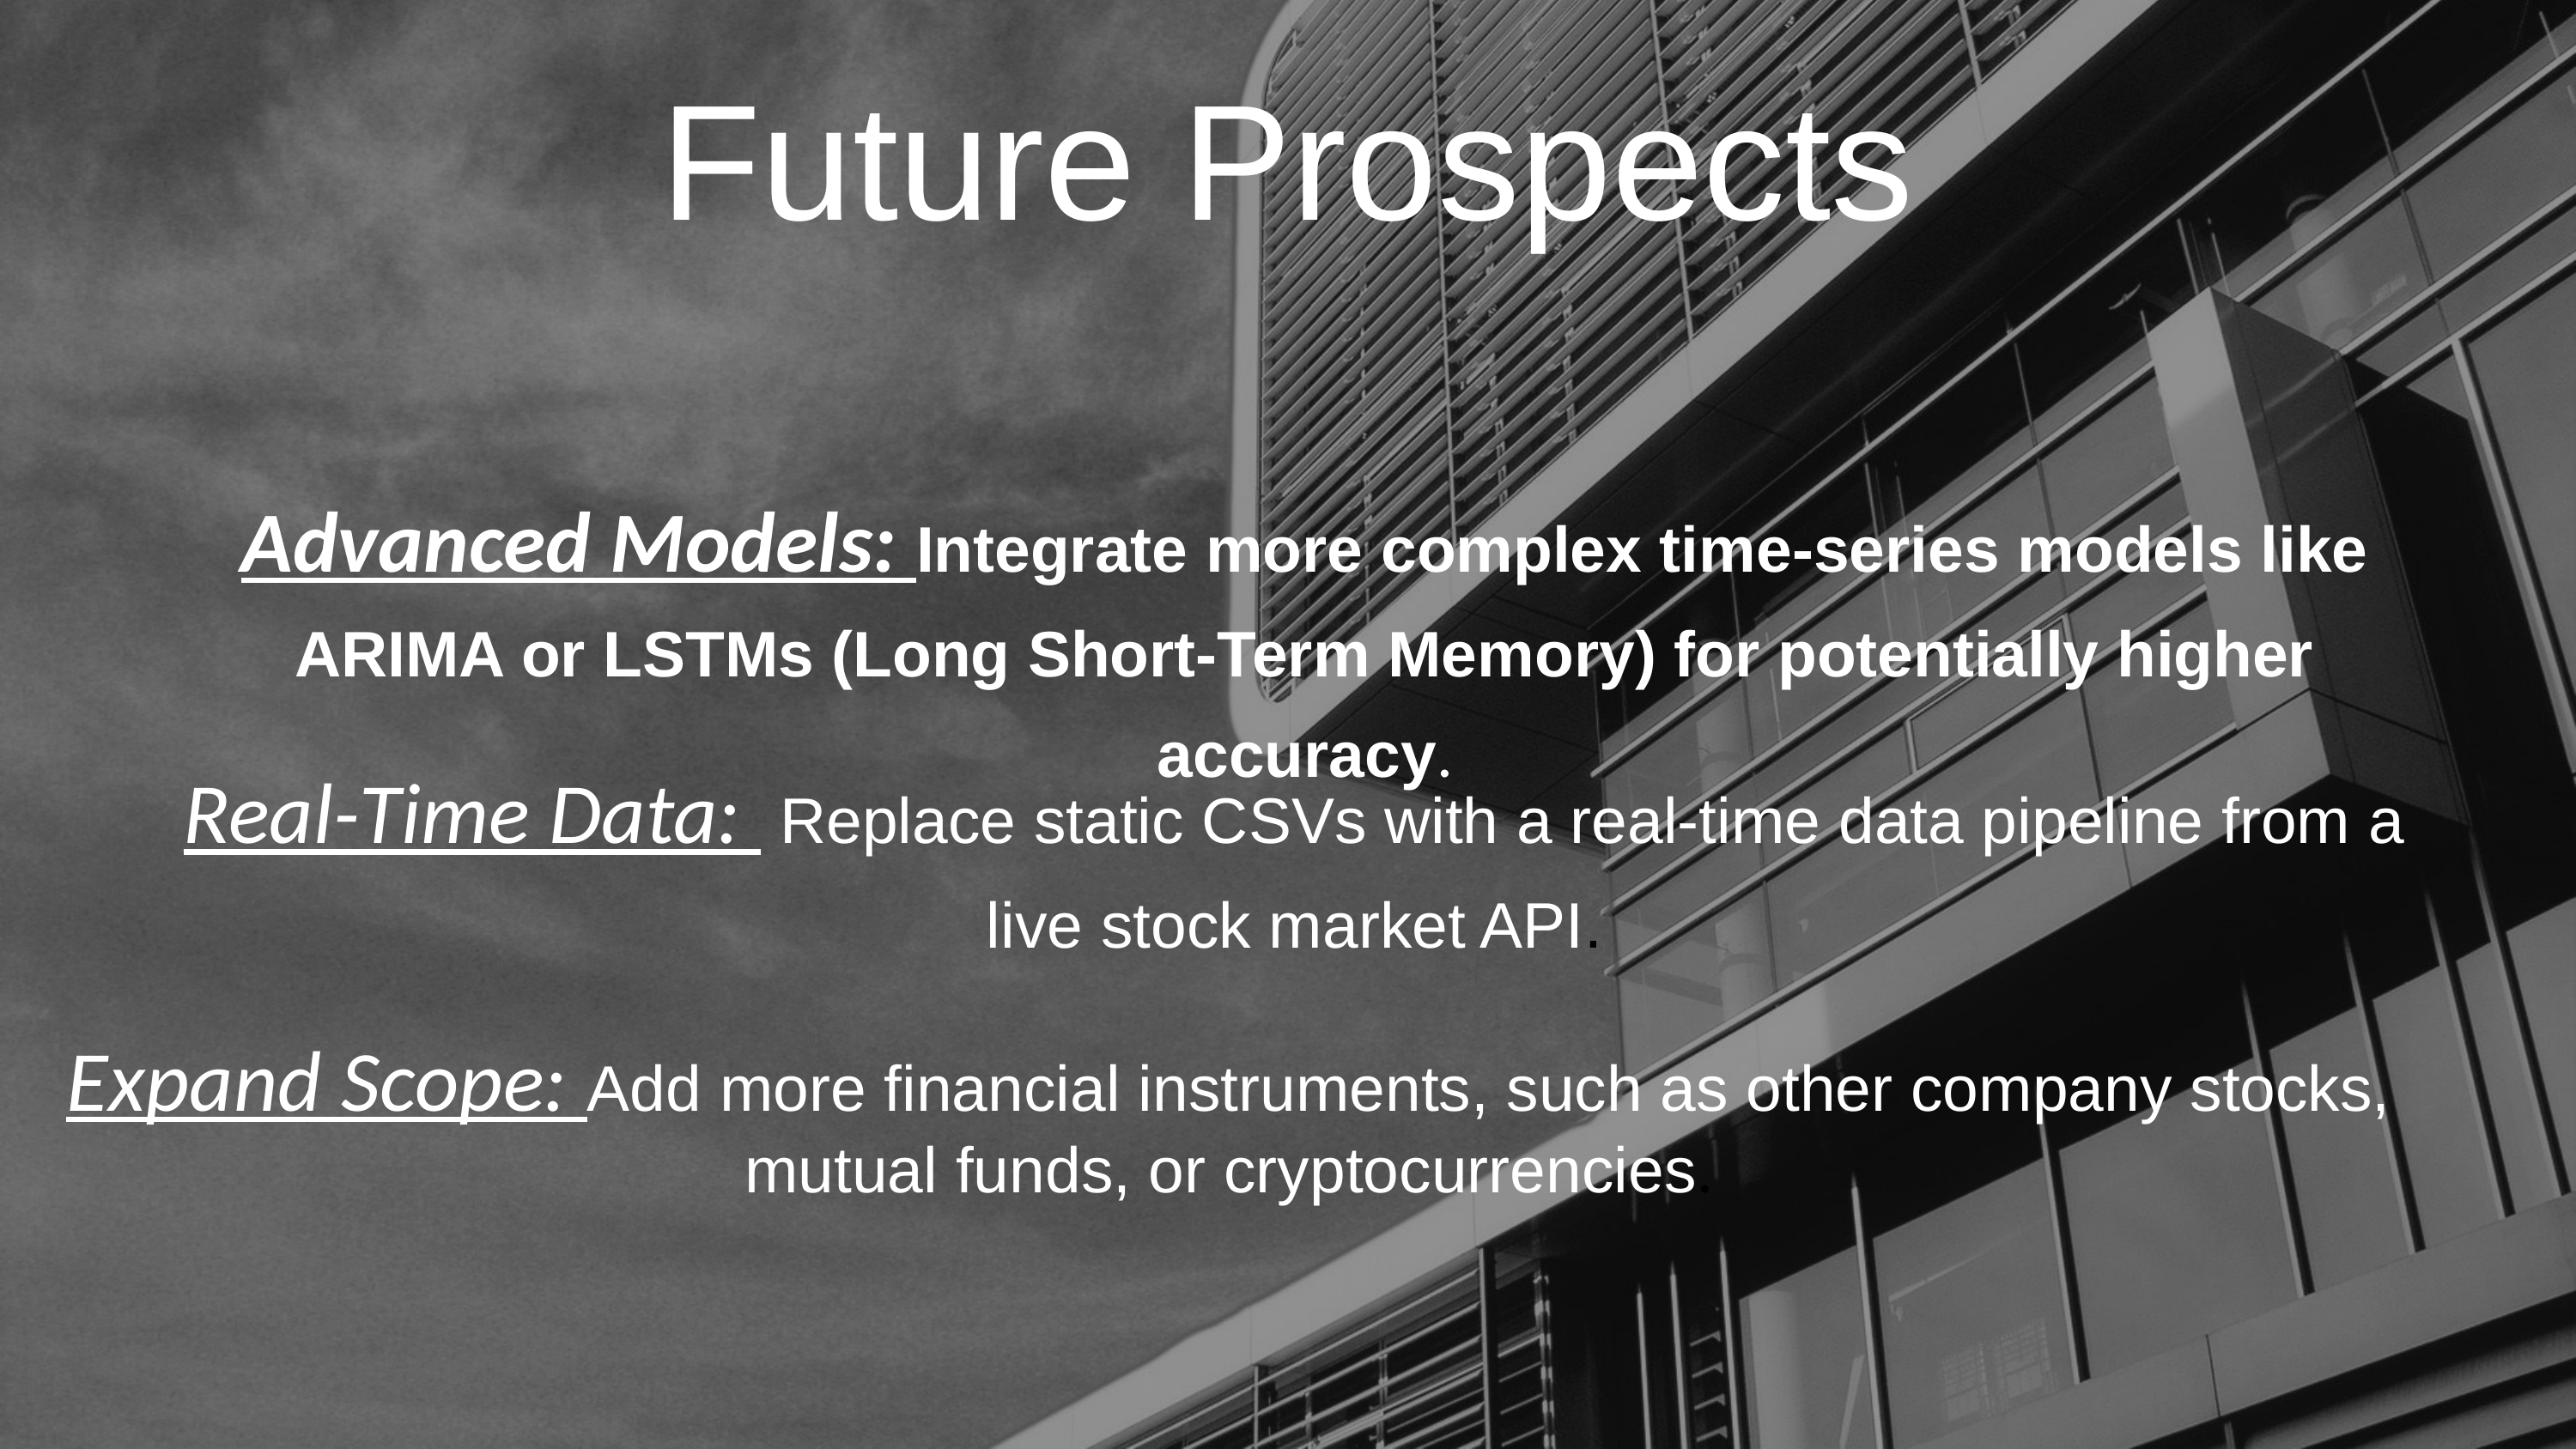

Future Prospects
Advanced Models: Integrate more complex time-series models like ARIMA or LSTMs (Long Short-Term Memory) for potentially higher accuracy.
Real-Time Data:  Replace static CSVs with a real-time data pipeline from a live stock market API.
Expand Scope: Add more financial instruments, such as other company stocks, mutual funds, or cryptocurrencies.